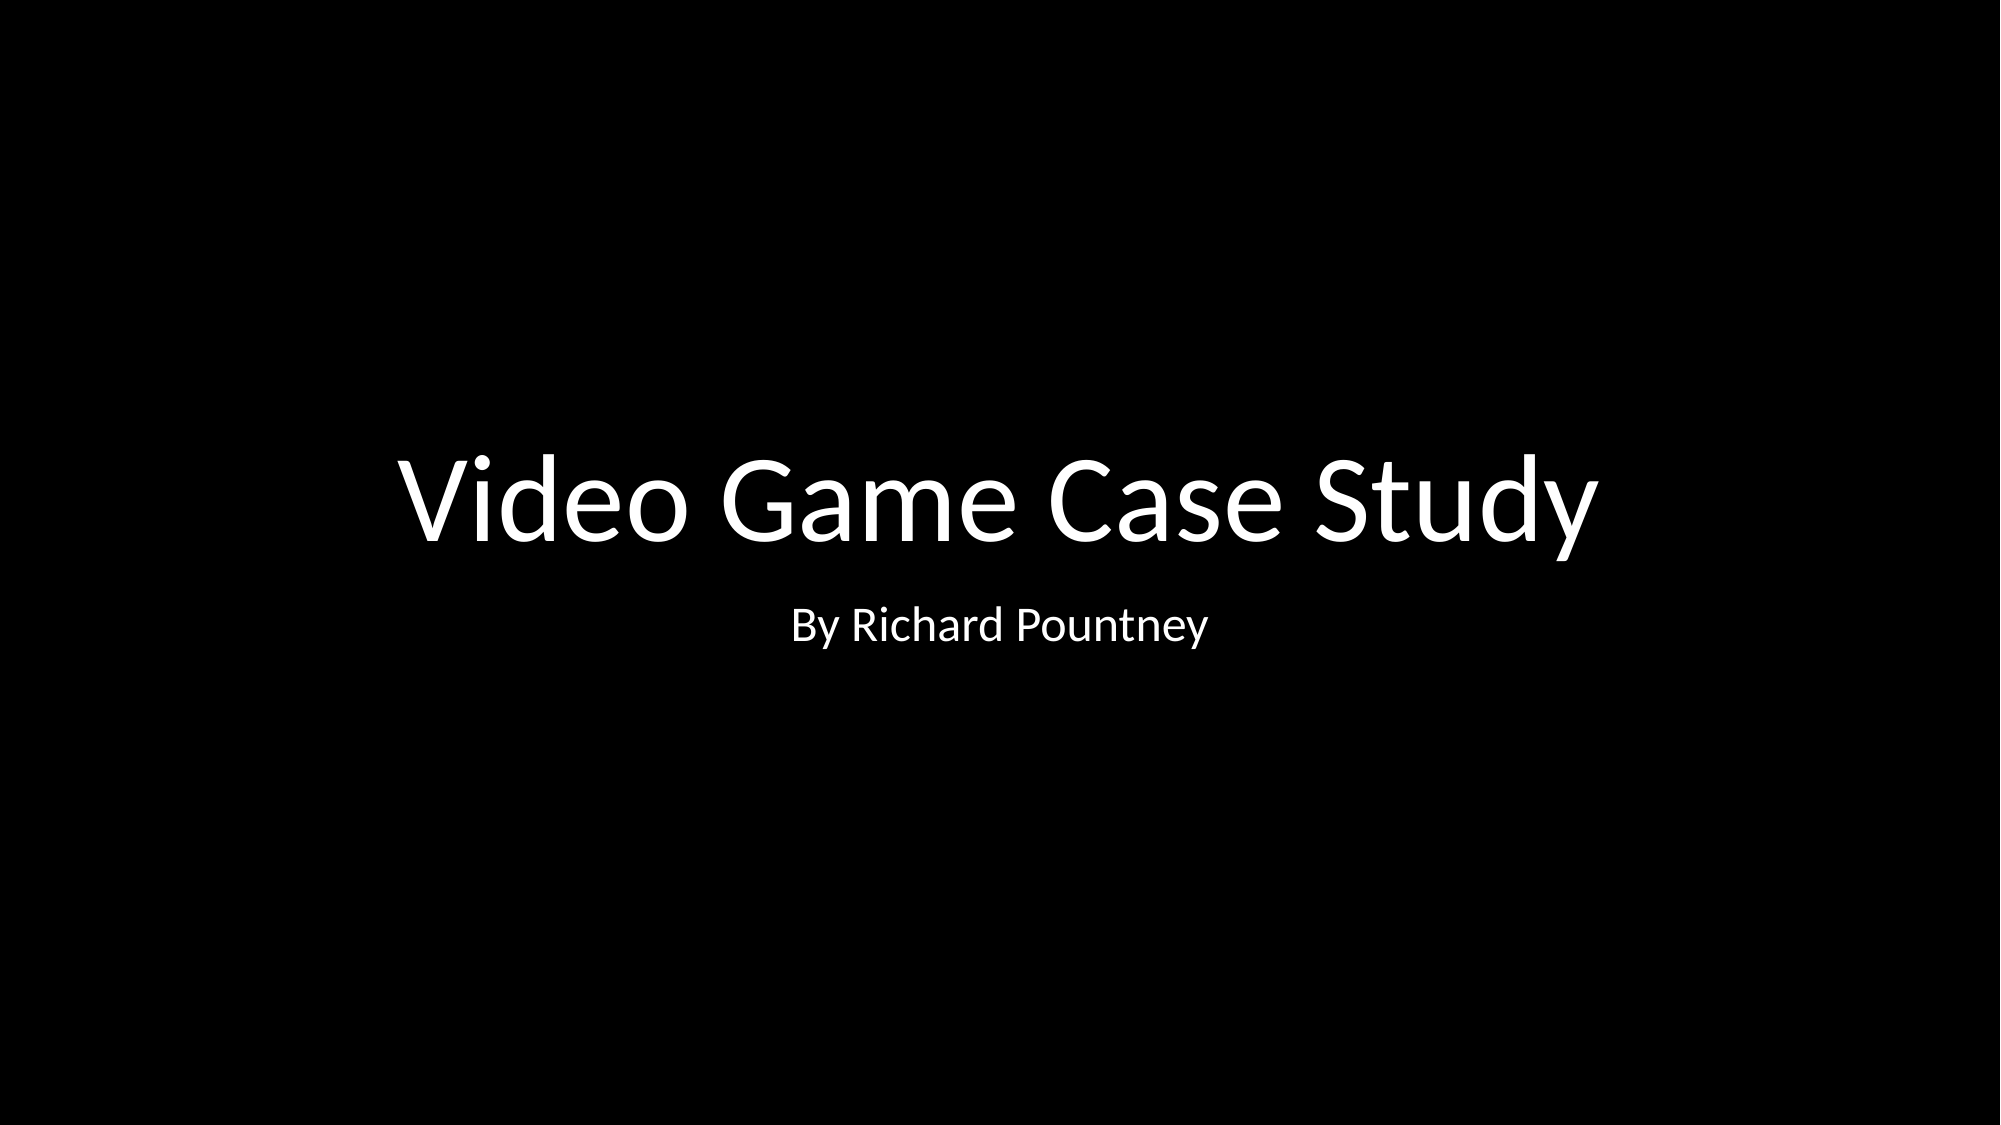

# Video Game Case Study
By Richard Pountney